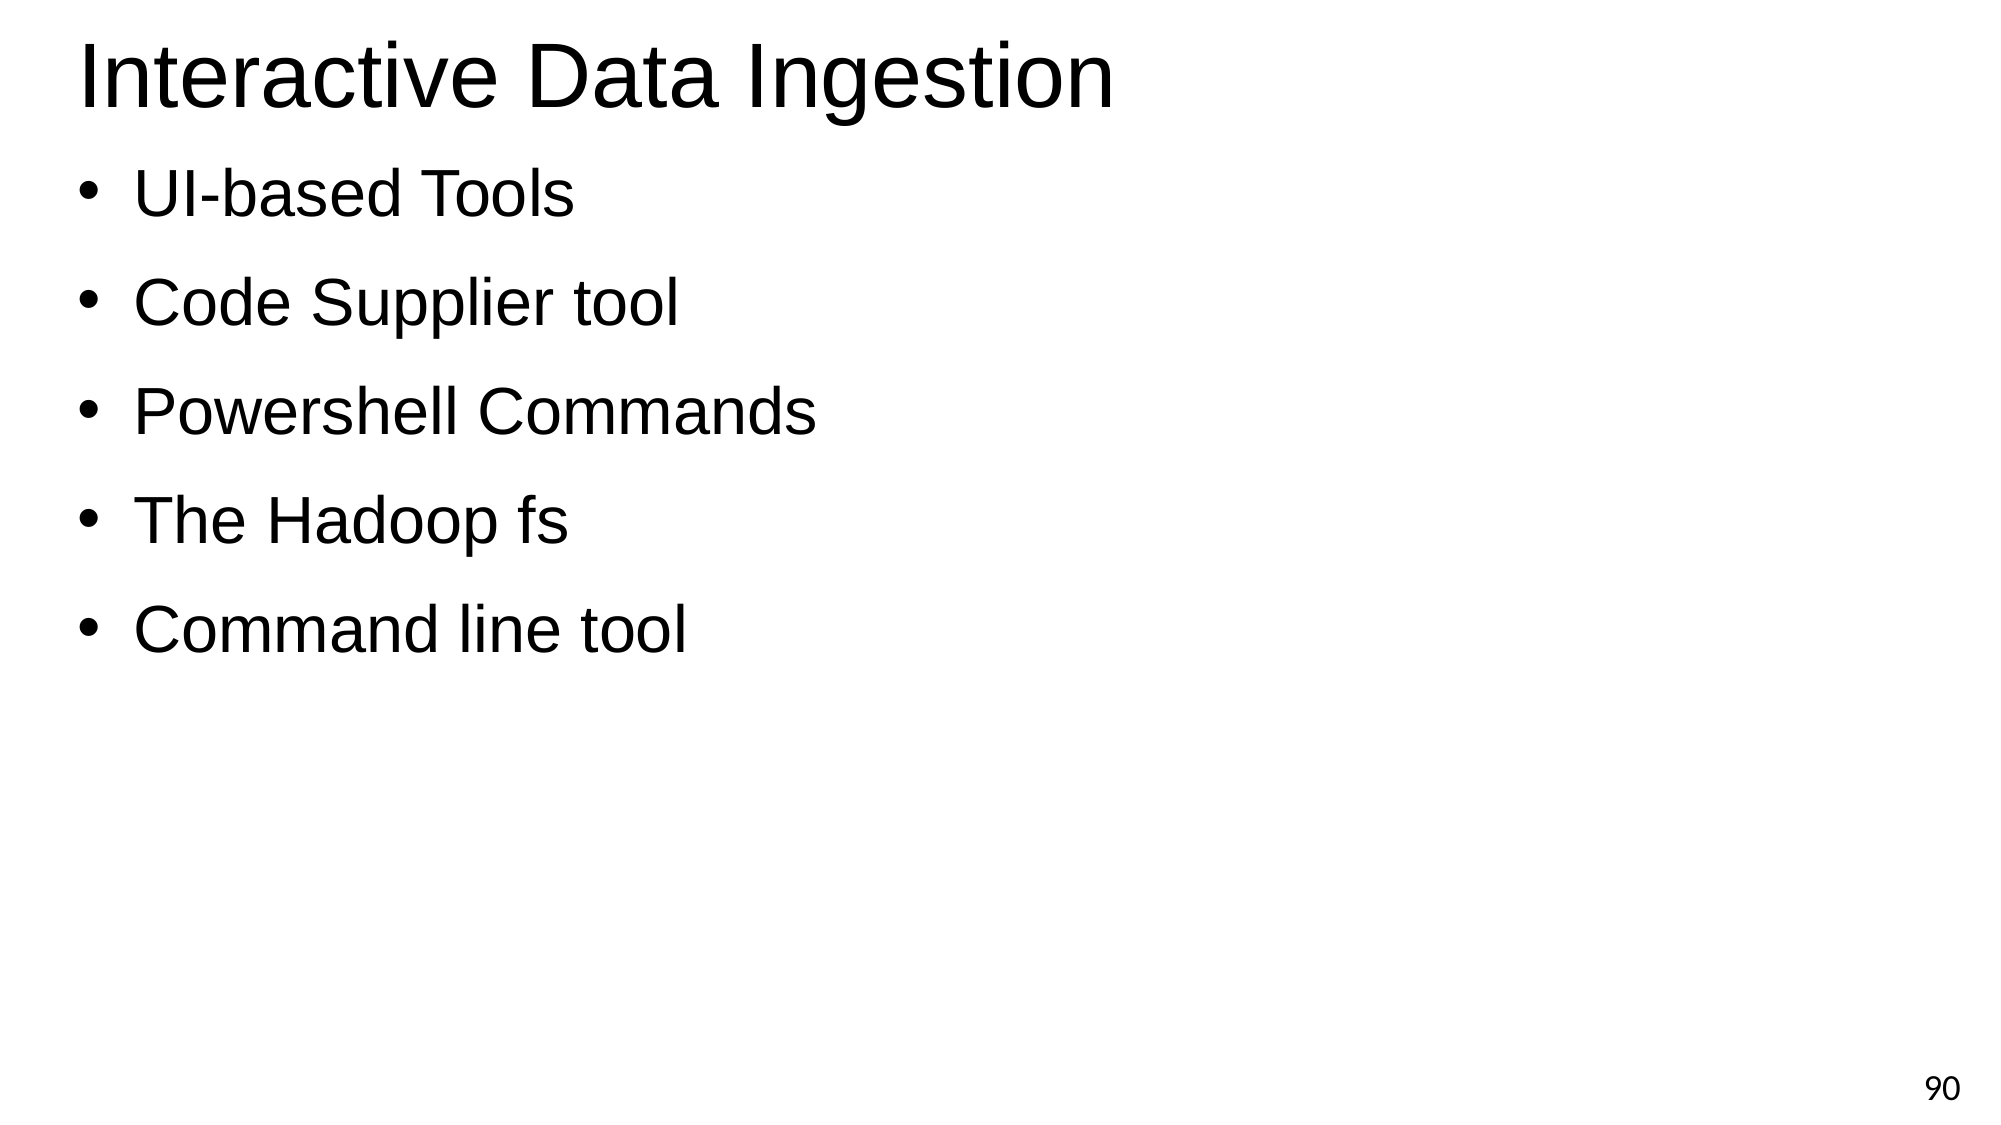

# Interactive Data Ingestion
UI-based Tools
Code Supplier tool
Powershell Commands
The Hadoop fs
Command line tool

90